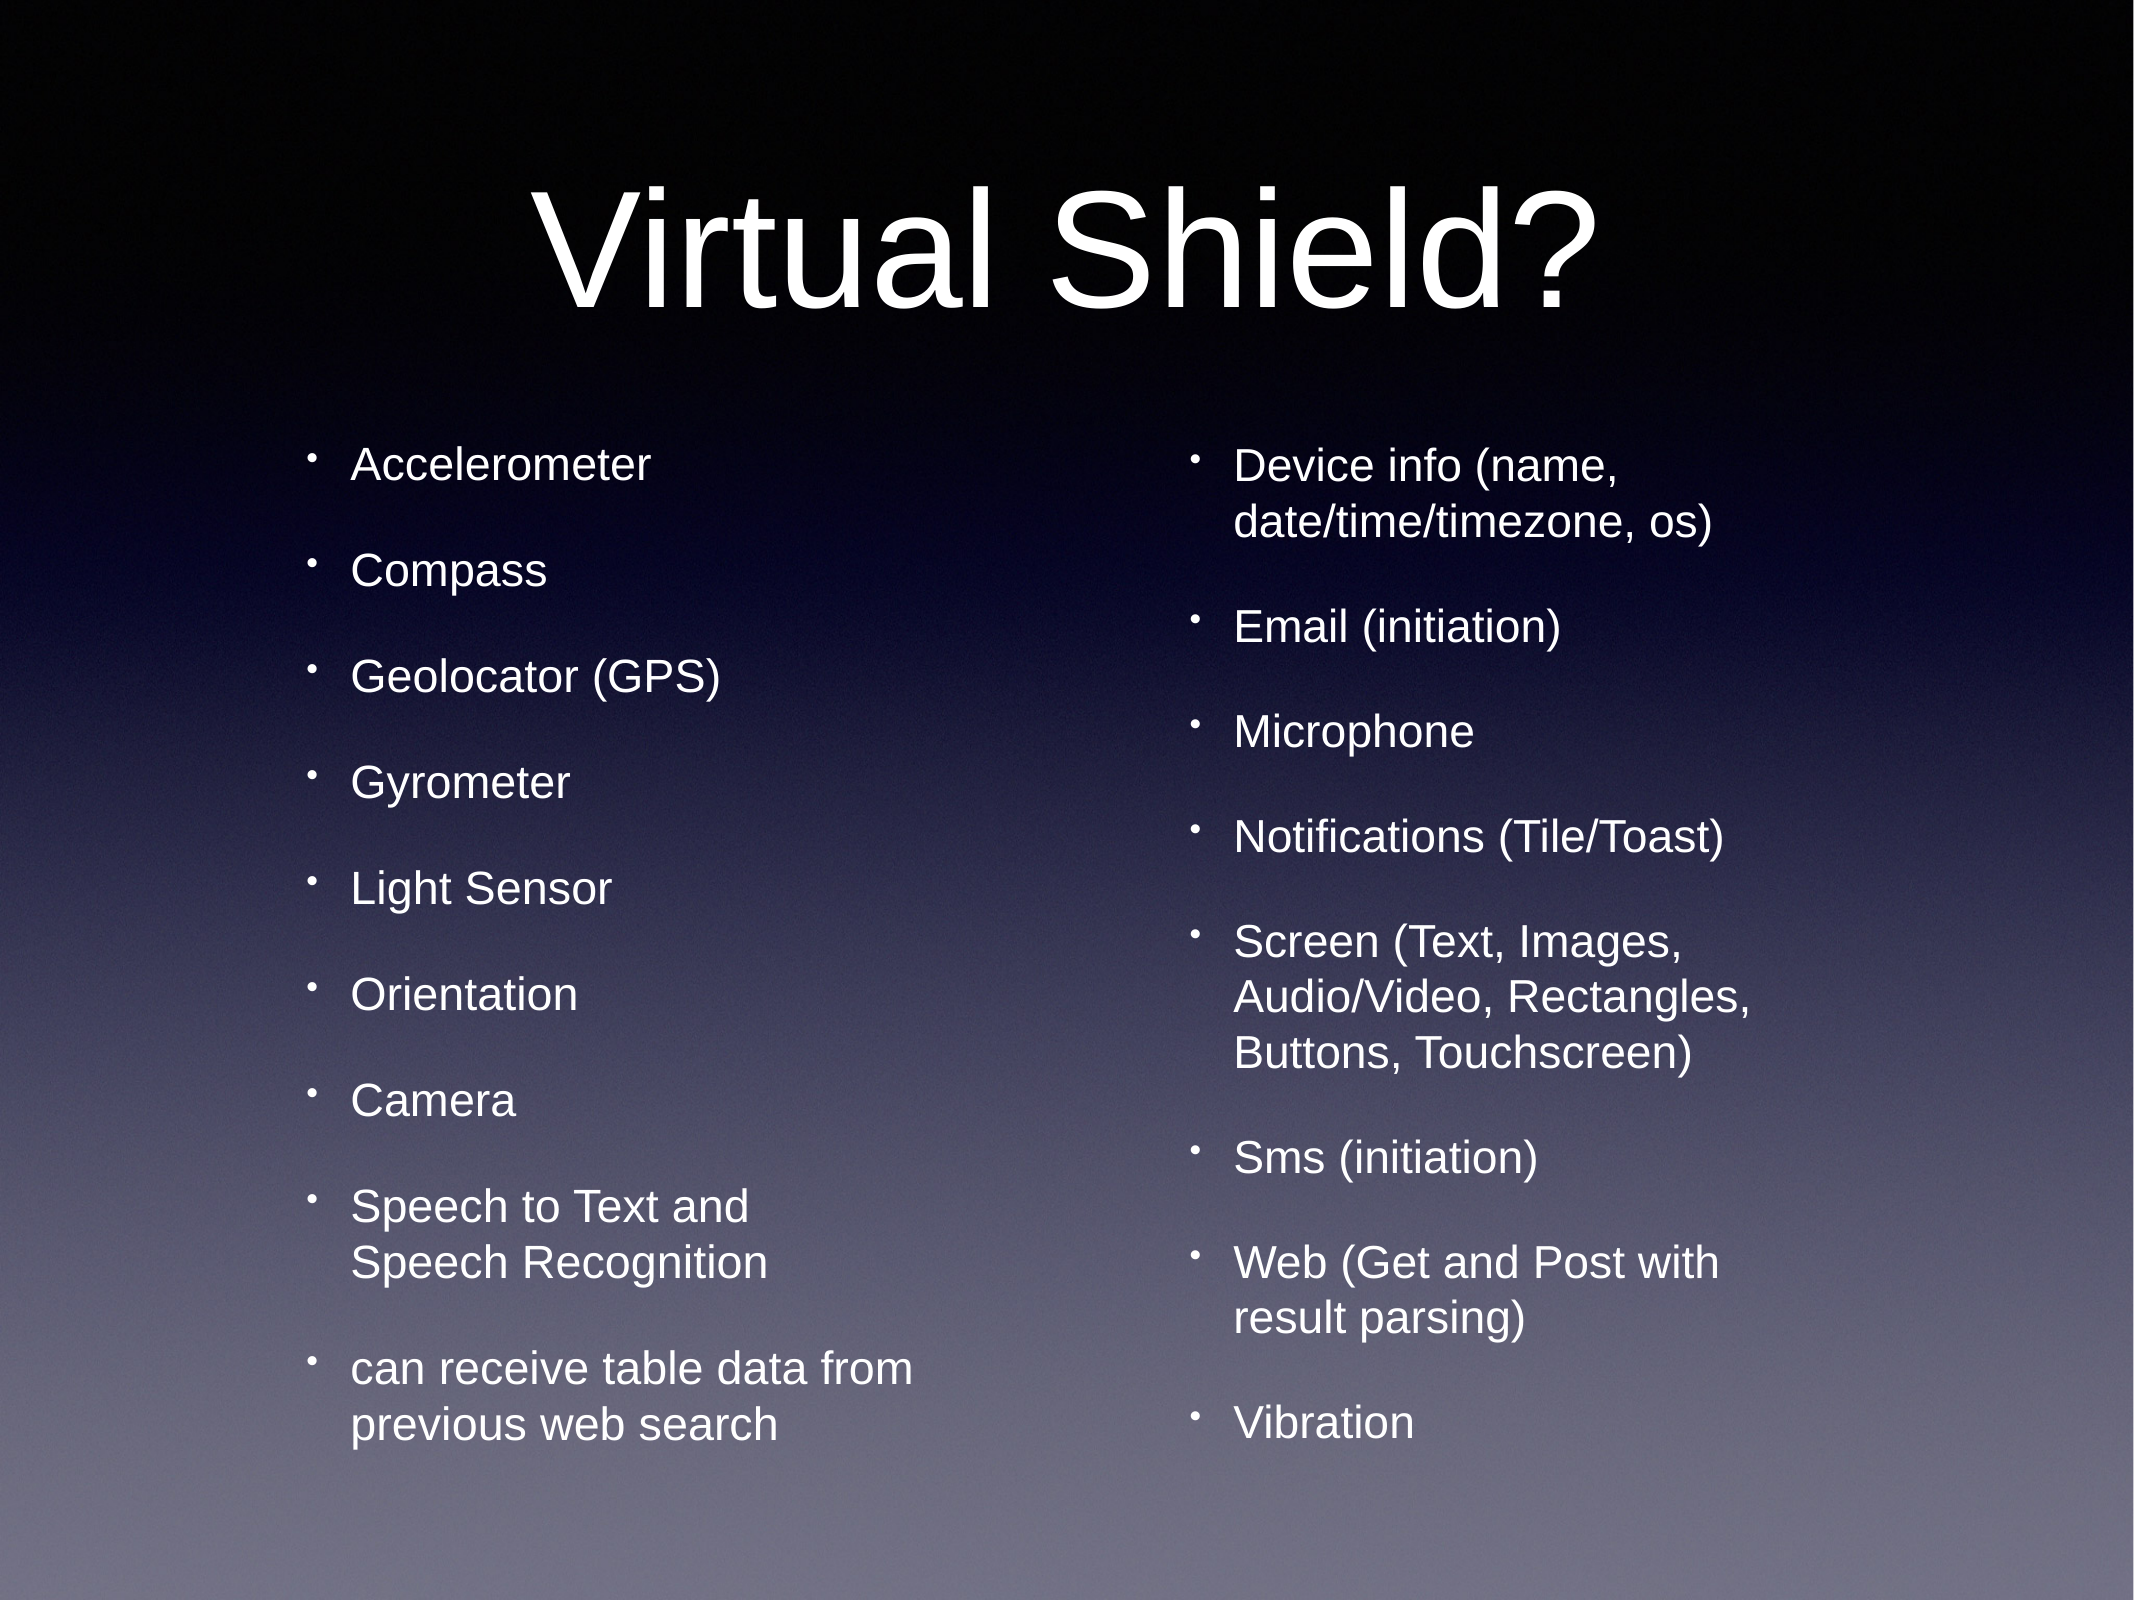

# Virtual Shield?
Accelerometer
Compass
Geolocator (GPS)
Gyrometer
Light Sensor
Orientation
Camera
Speech to Text and Speech Recognition
can receive table data from previous web search
Device info (name, date/time/timezone, os)
Email (initiation)
Microphone
Notifications (Tile/Toast)
Screen (Text, Images, Audio/Video, Rectangles, Buttons, Touchscreen)
Sms (initiation)
Web (Get and Post with result parsing)
Vibration